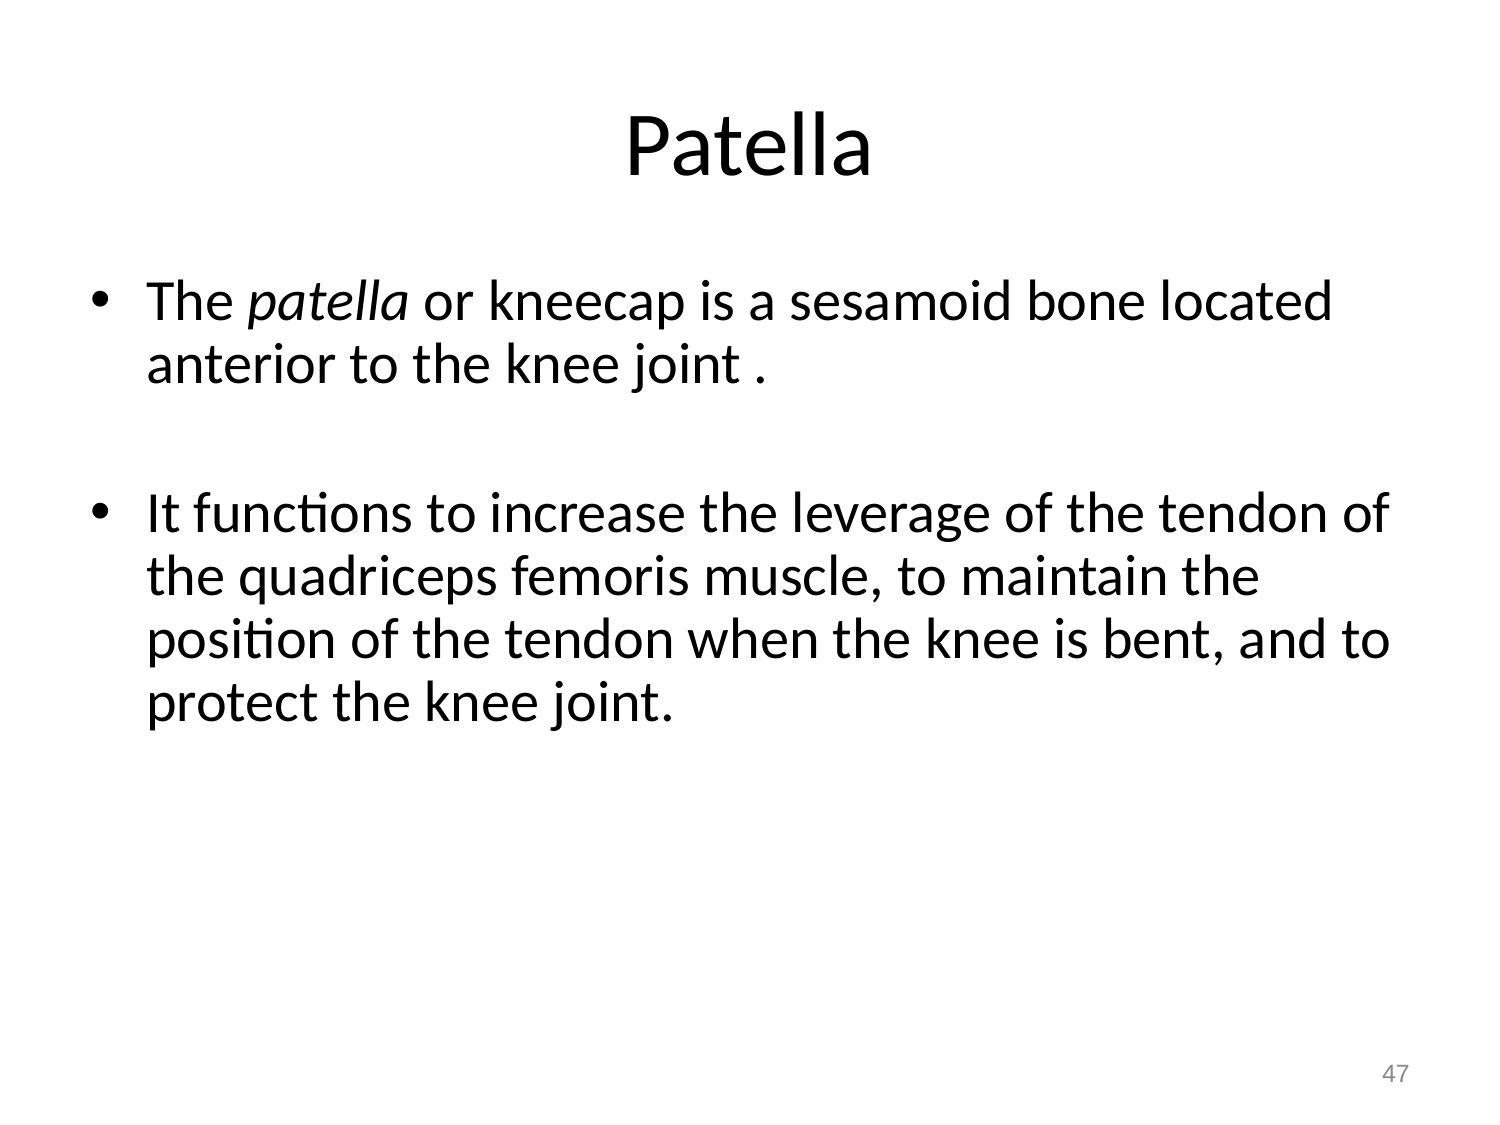

# Patella
The patella or kneecap is a sesamoid bone located anterior to the knee joint .

It functions to increase the leverage of the tendon of the quadriceps femoris muscle, to maintain the position of the tendon when the knee is bent, and to protect the knee joint.

47